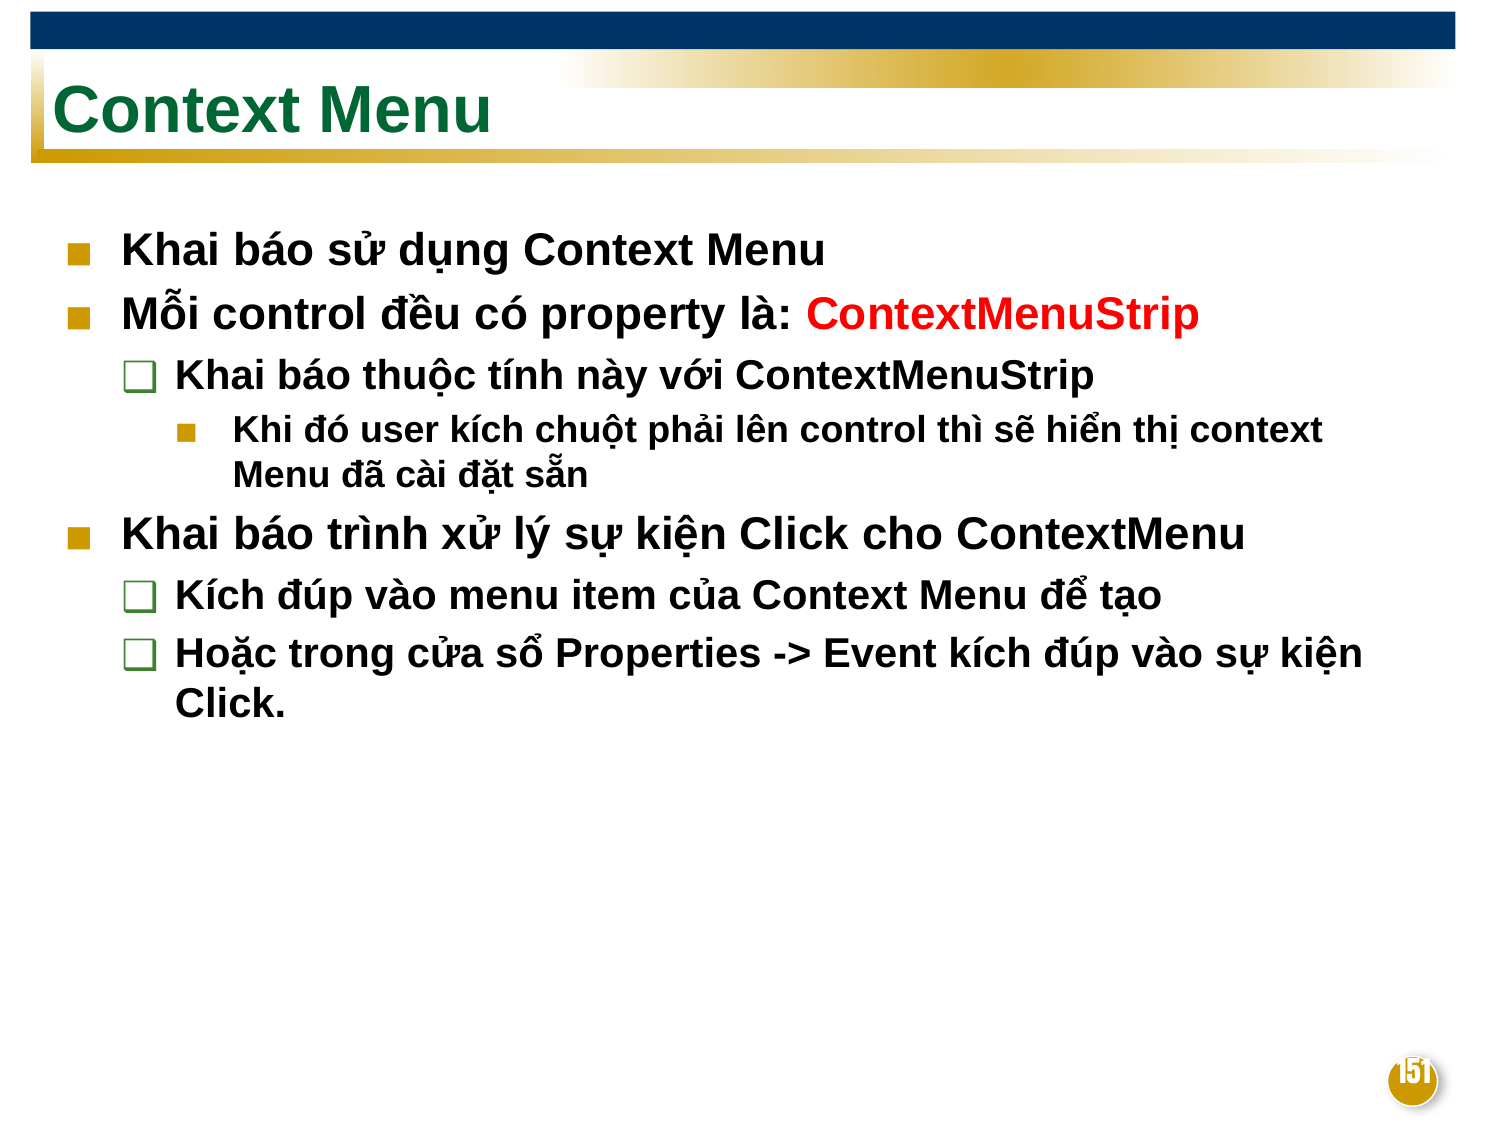

# Context Menu
Khai báo sử dụng Context Menu
Mỗi control đều có property là: ContextMenuStrip
Khai báo thuộc tính này với ContextMenuStrip
Khi đó user kích chuột phải lên control thì sẽ hiển thị context Menu đã cài đặt sẵn
Khai báo trình xử lý sự kiện Click cho ContextMenu
Kích đúp vào menu item của Context Menu để tạo
Hoặc trong cửa sổ Properties -> Event kích đúp vào sự kiện Click.

151